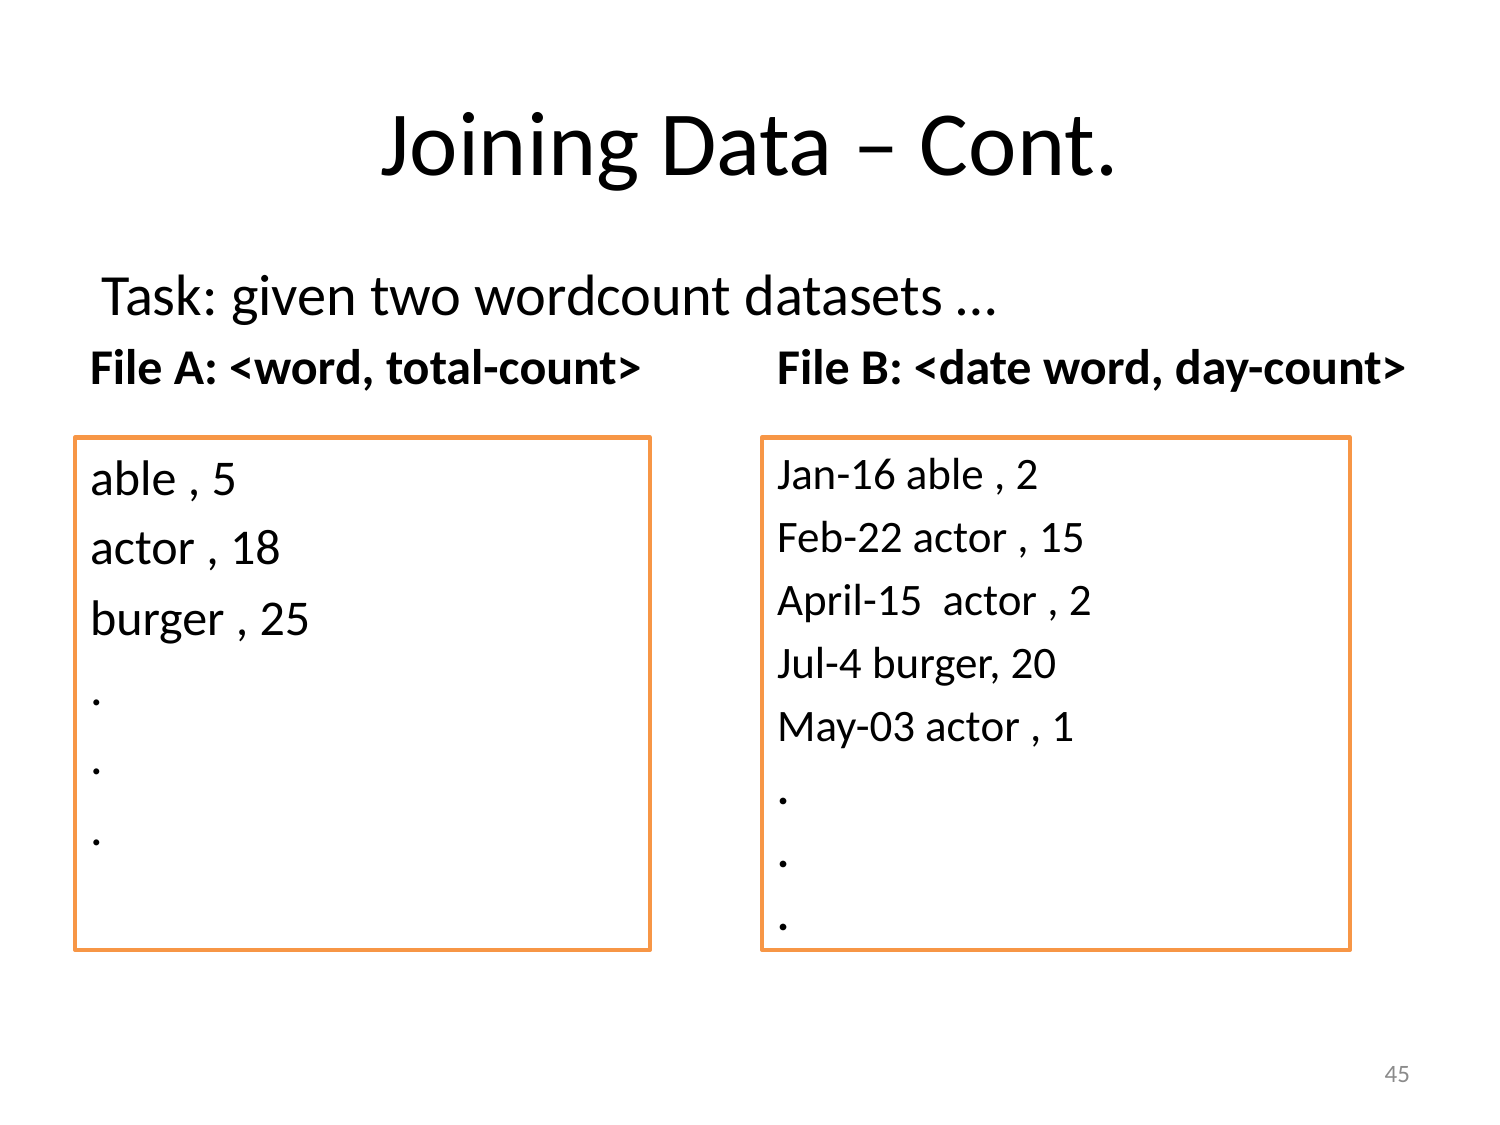

# Joining Data – Cont.
Task: given two wordcount datasets …
File A: <word, total-count>
File B: <date word, day-count>
able , 5
actor , 18
burger , 25
.
.
.
Jan-16 able , 2
Feb-22 actor , 15
April-15  actor , 2
Jul-4 burger, 20
May-03 actor , 1
.
.
.

45